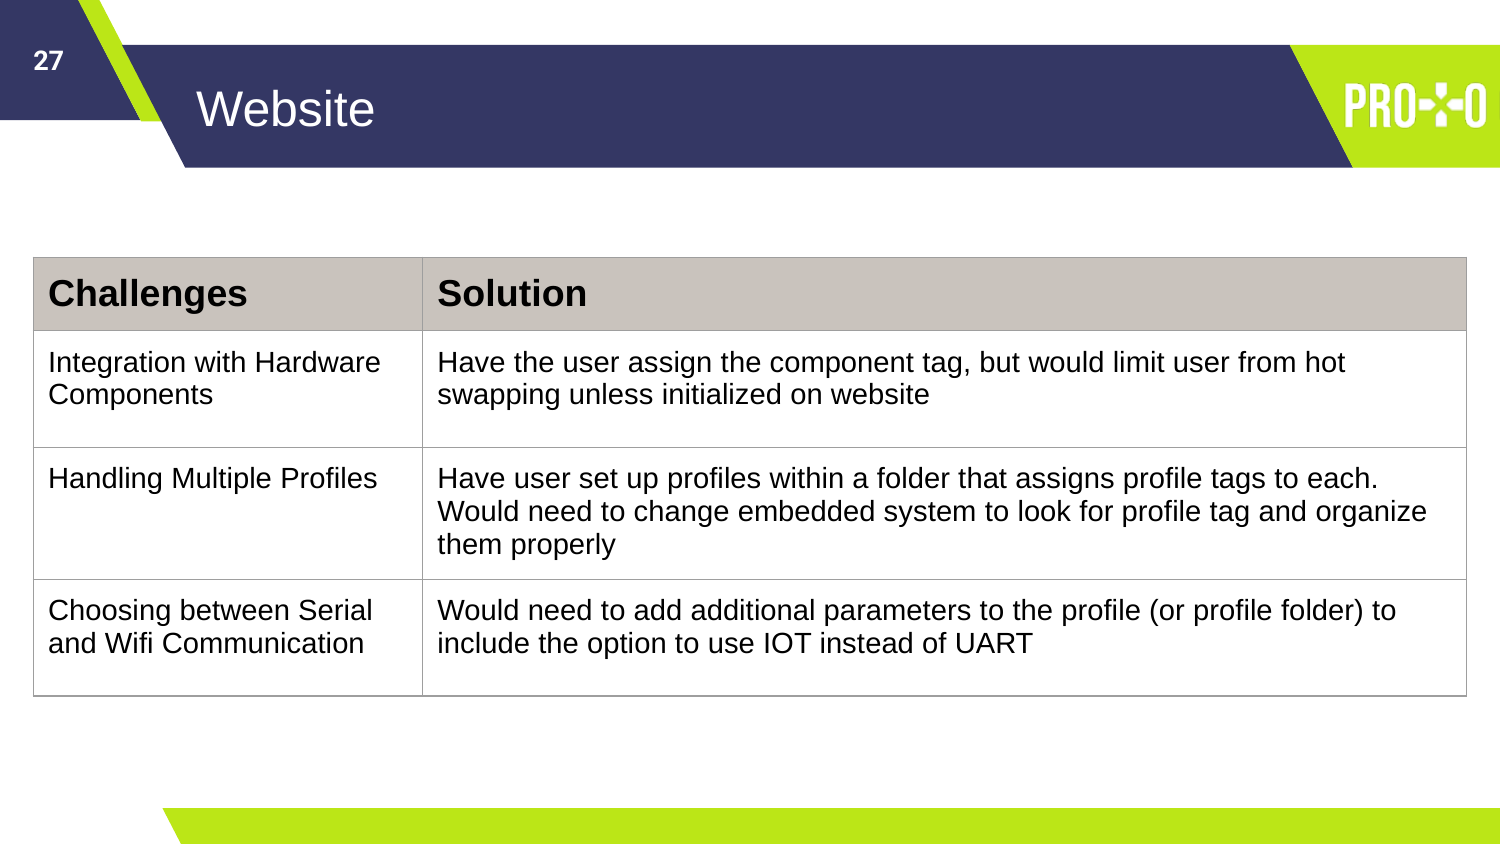

27
# Website
| Challenges | Solution |
| --- | --- |
| Integration with Hardware Components | Have the user assign the component tag, but would limit user from hot swapping unless initialized on website |
| Handling Multiple Profiles | Have user set up profiles within a folder that assigns profile tags to each. Would need to change embedded system to look for profile tag and organize them properly |
| Choosing between Serial and Wifi Communication | Would need to add additional parameters to the profile (or profile folder) to include the option to use IOT instead of UART |